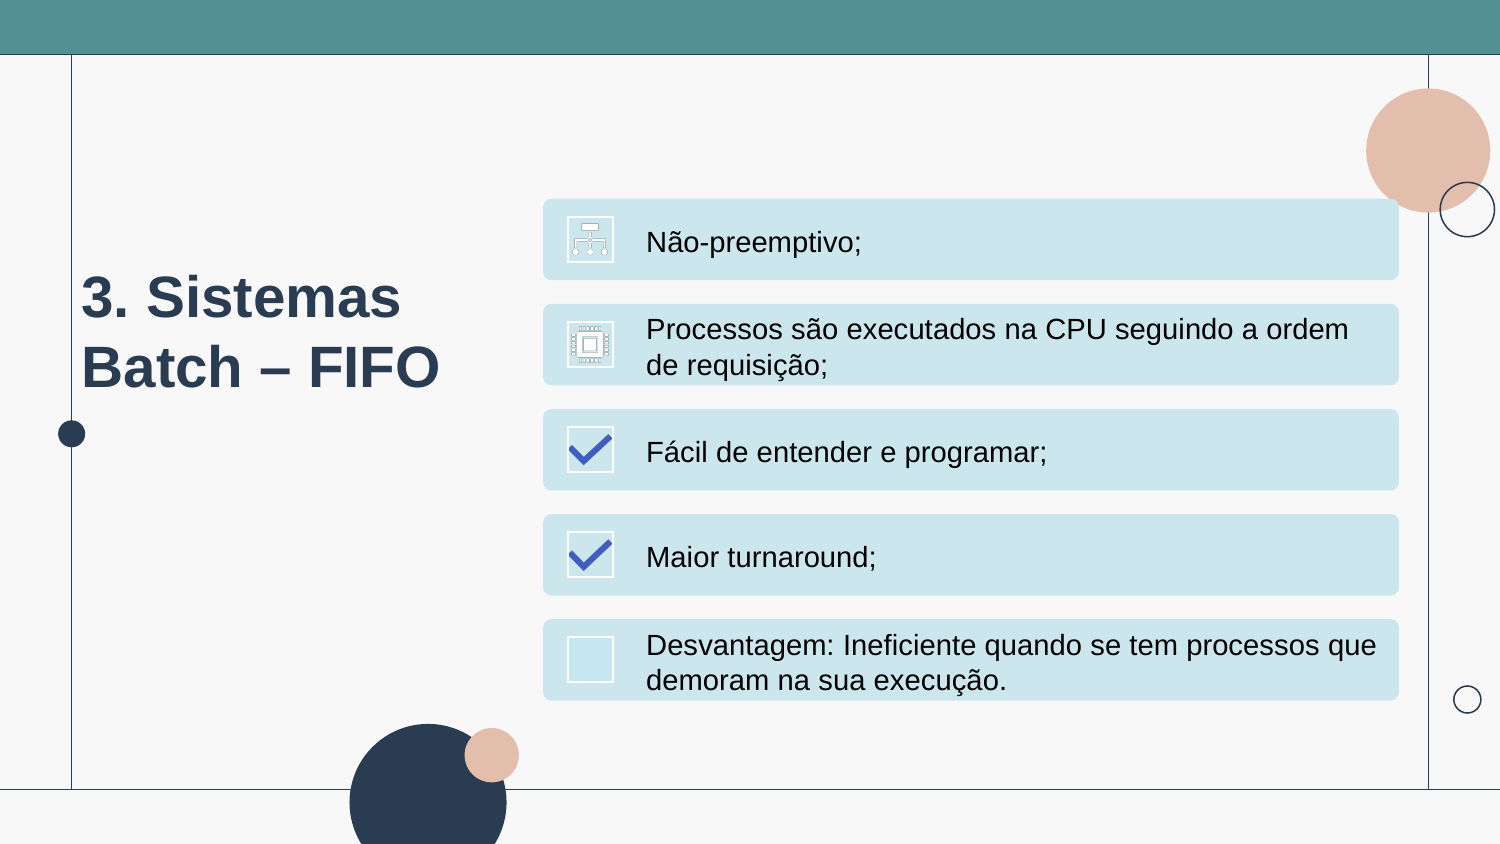

Não-preemptivo;
Processos são executados na CPU seguindo a ordem de requisição;
Fácil de entender e programar;
Maior turnaround;
Desvantagem: Ineficiente quando se tem processos que demoram na sua execução.
# 3. Sistemas Batch – FIFO